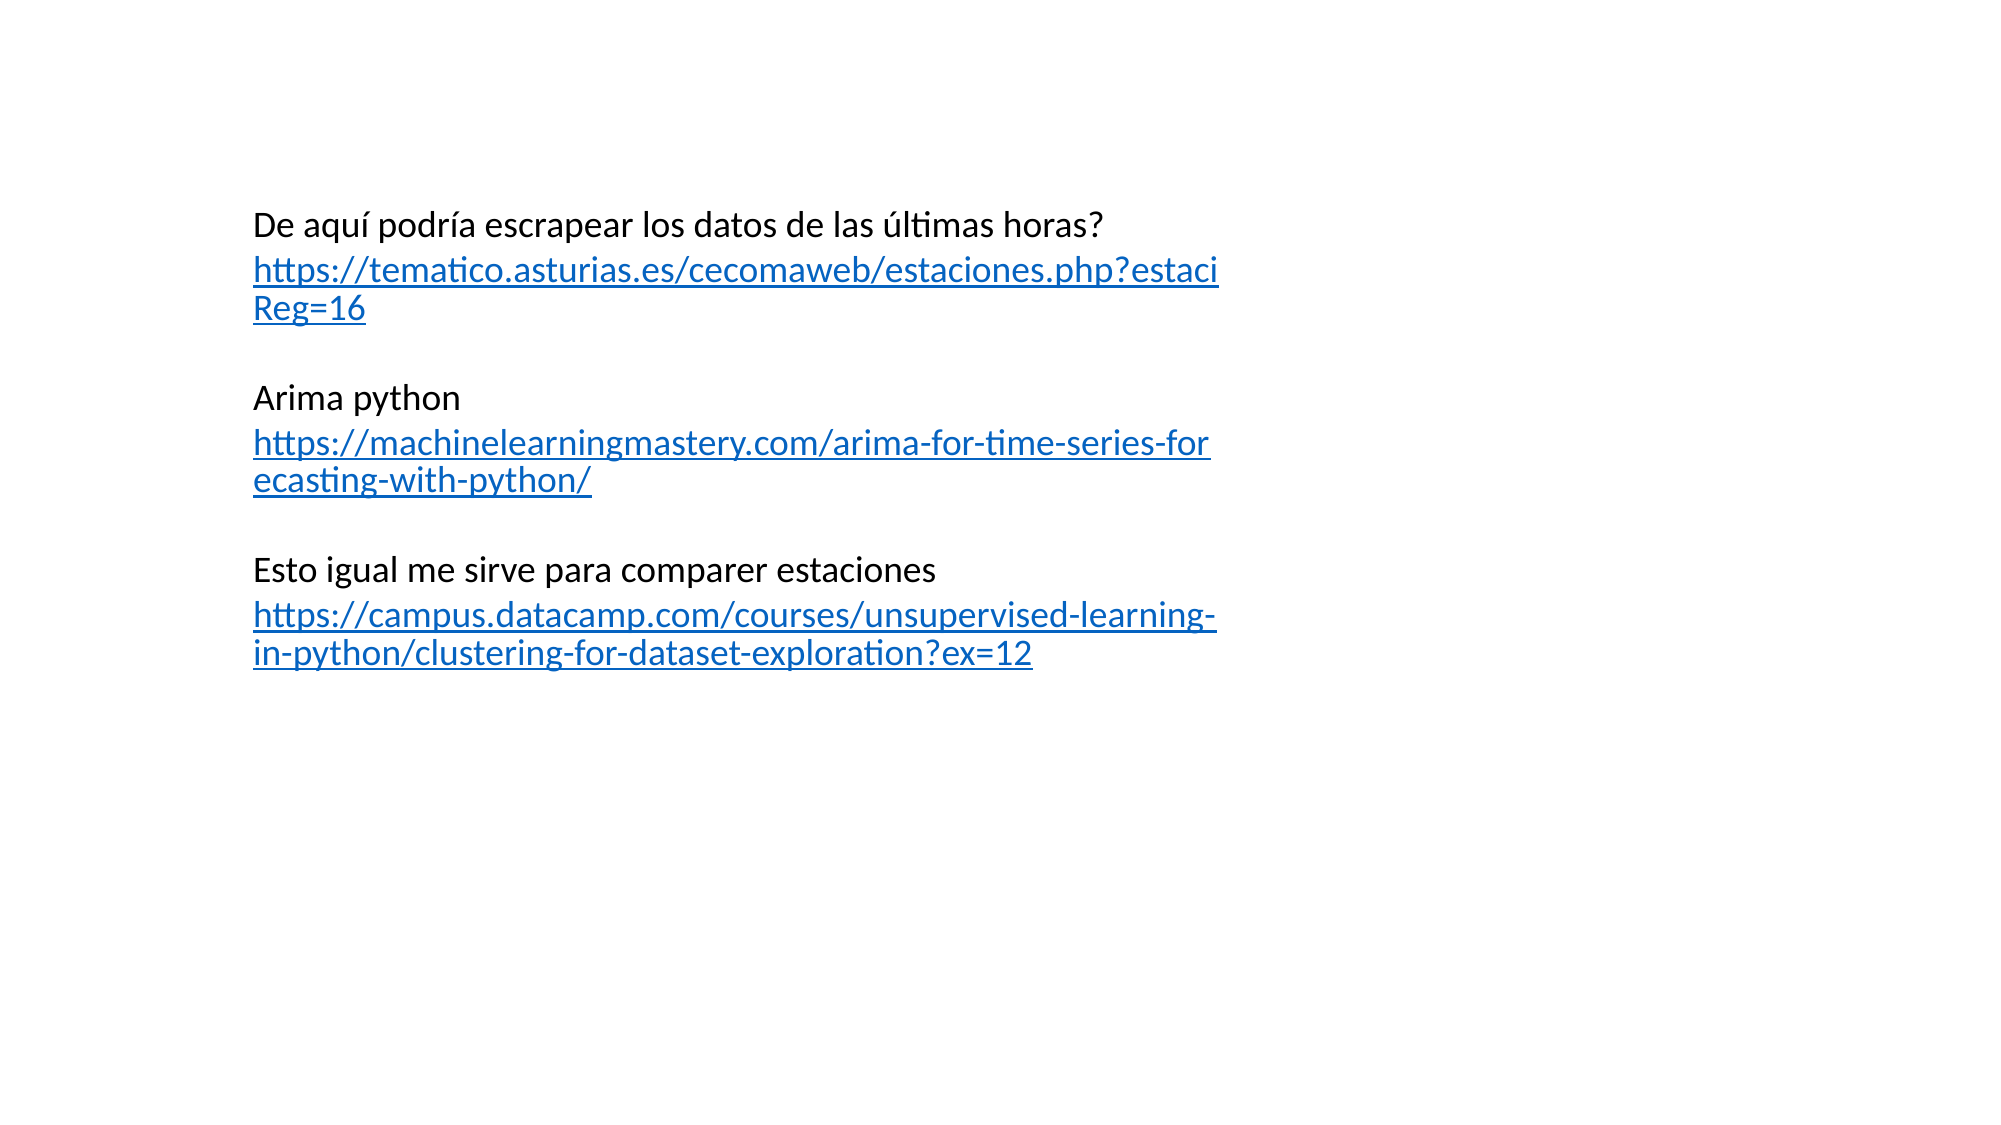

De aquí podría escrapear los datos de las últimas horas?
https://tematico.asturias.es/cecomaweb/estaciones.php?estaciReg=16

Arima python
https://machinelearningmastery.com/arima-for-time-series-forecasting-with-python/

Esto igual me sirve para comparer estaciones
https://campus.datacamp.com/courses/unsupervised-learning-in-python/clustering-for-dataset-exploration?ex=12